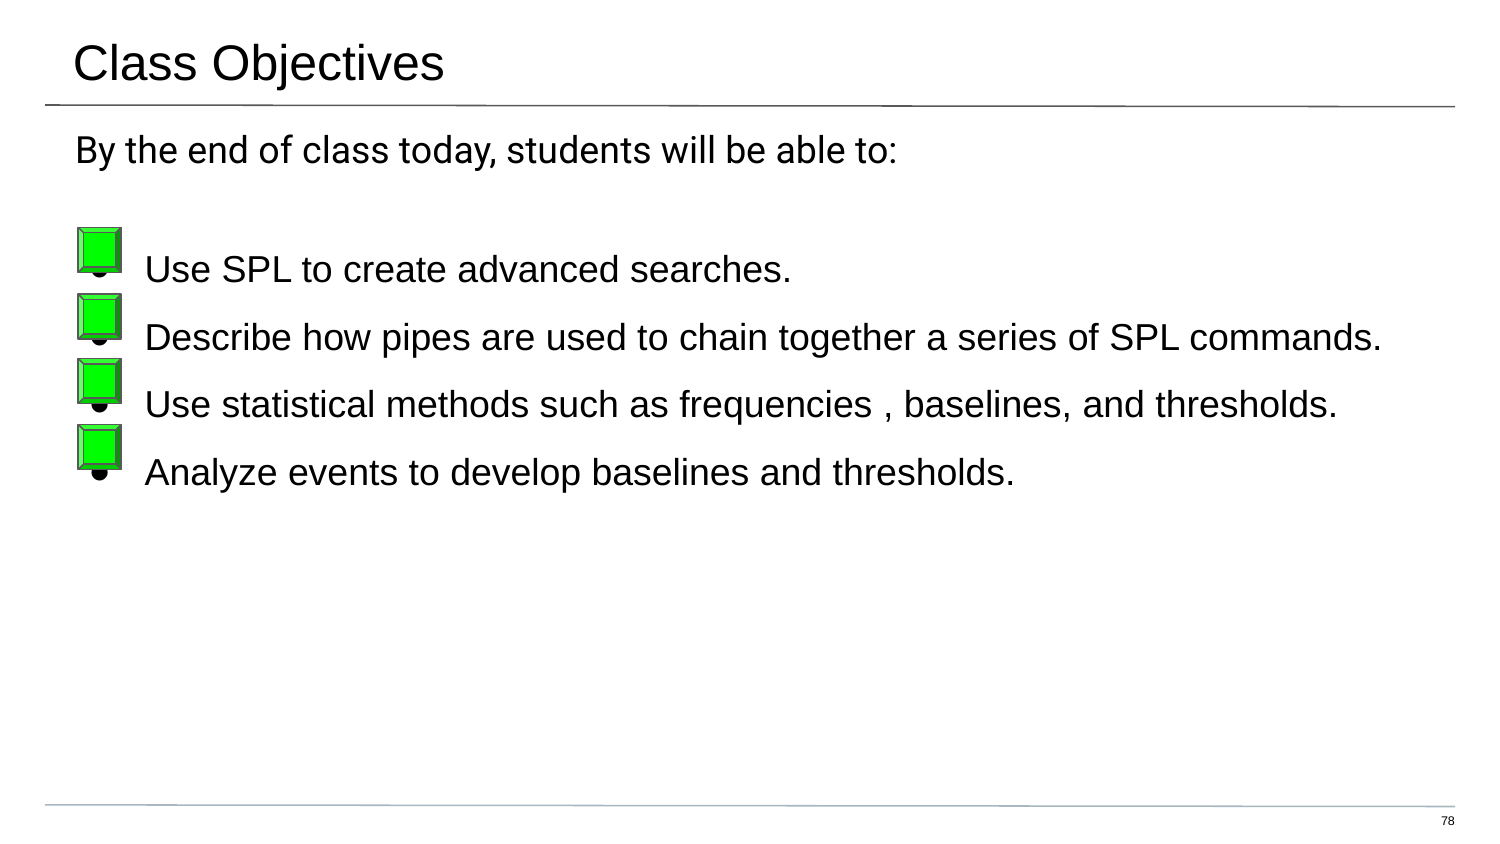

# Class Objectives
By the end of class today, students will be able to:
Use SPL to create advanced searches.
Describe how pipes are used to chain together a series of SPL commands.
Use statistical methods such as frequencies , baselines, and thresholds.
Analyze events to develop baselines and thresholds.

78